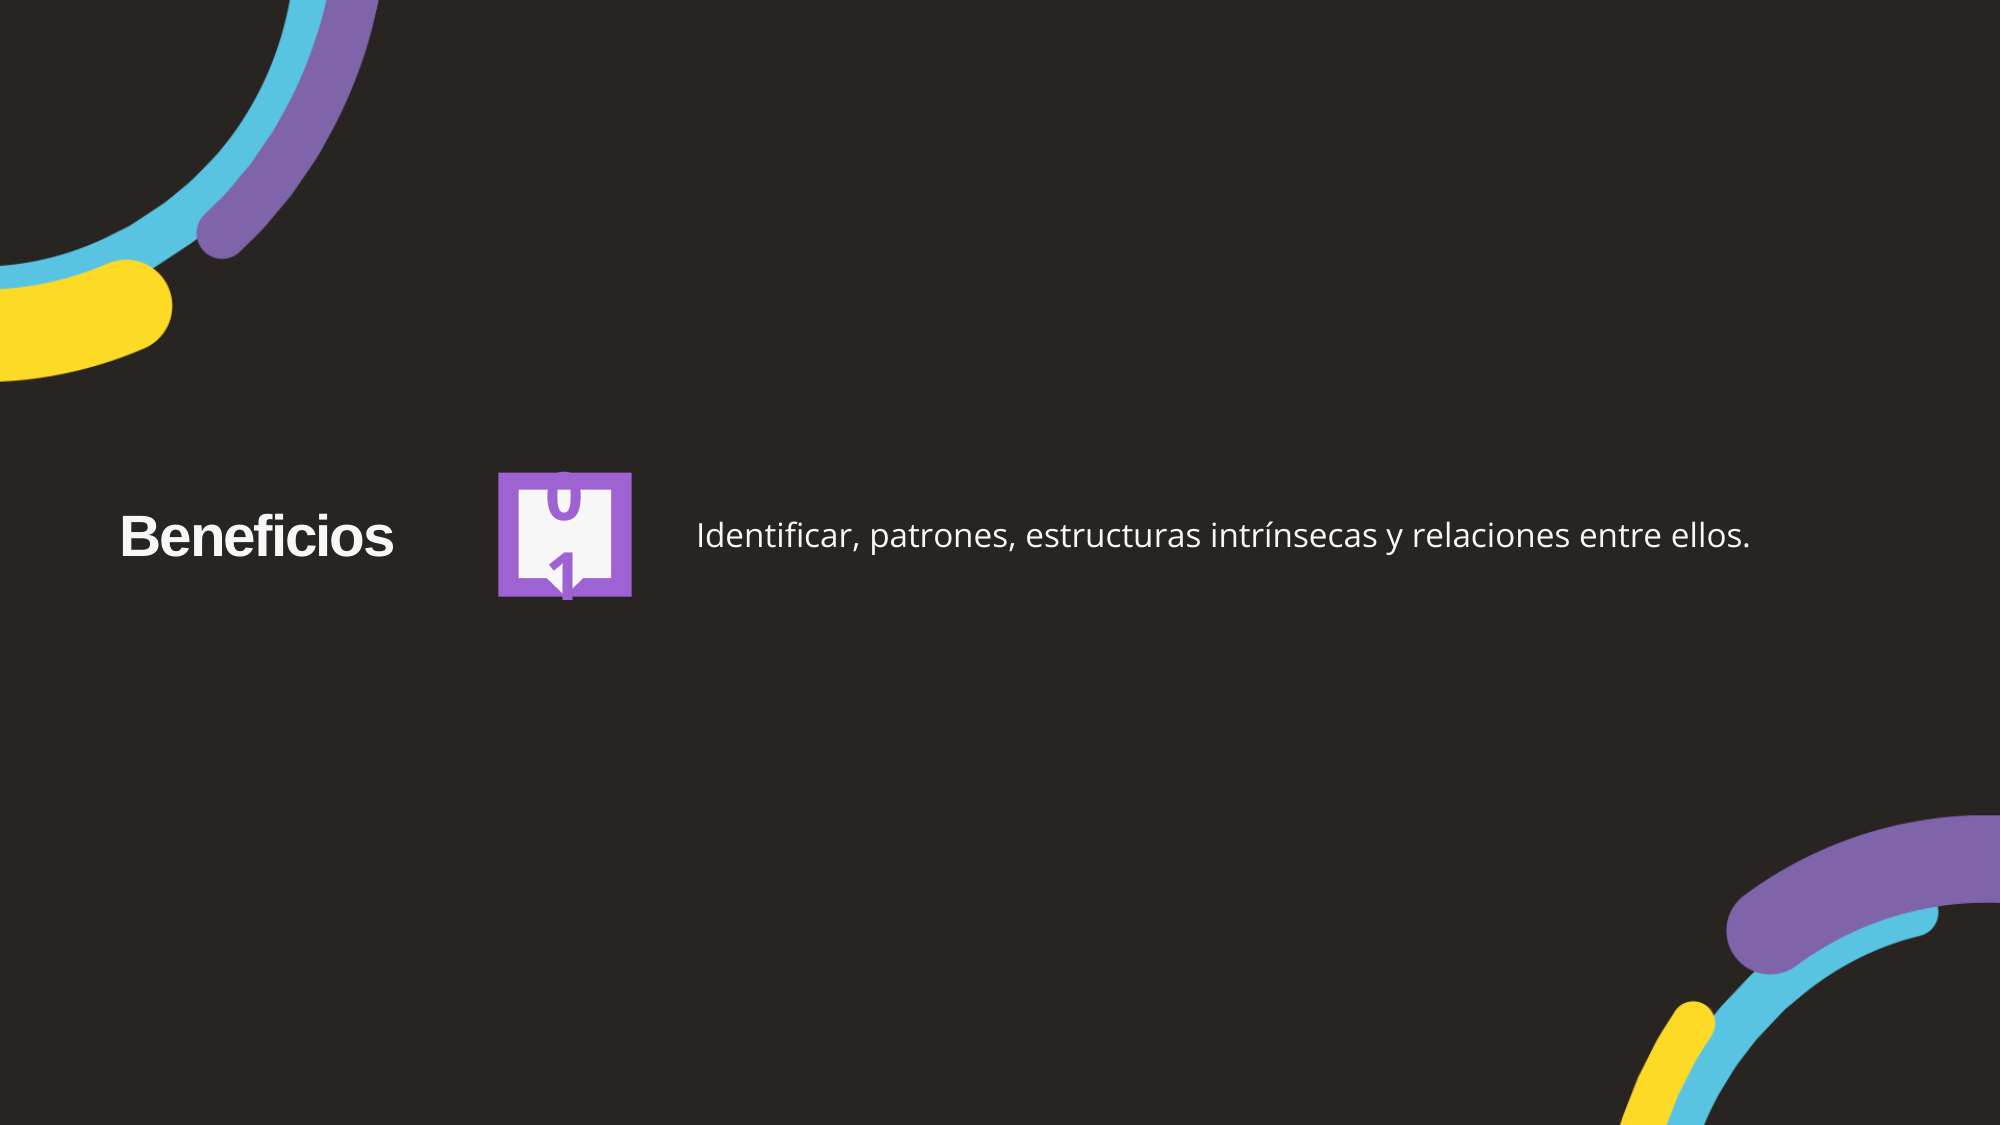

01
Beneficios
Identificar, patrones, estructuras intrínsecas y relaciones entre ellos.